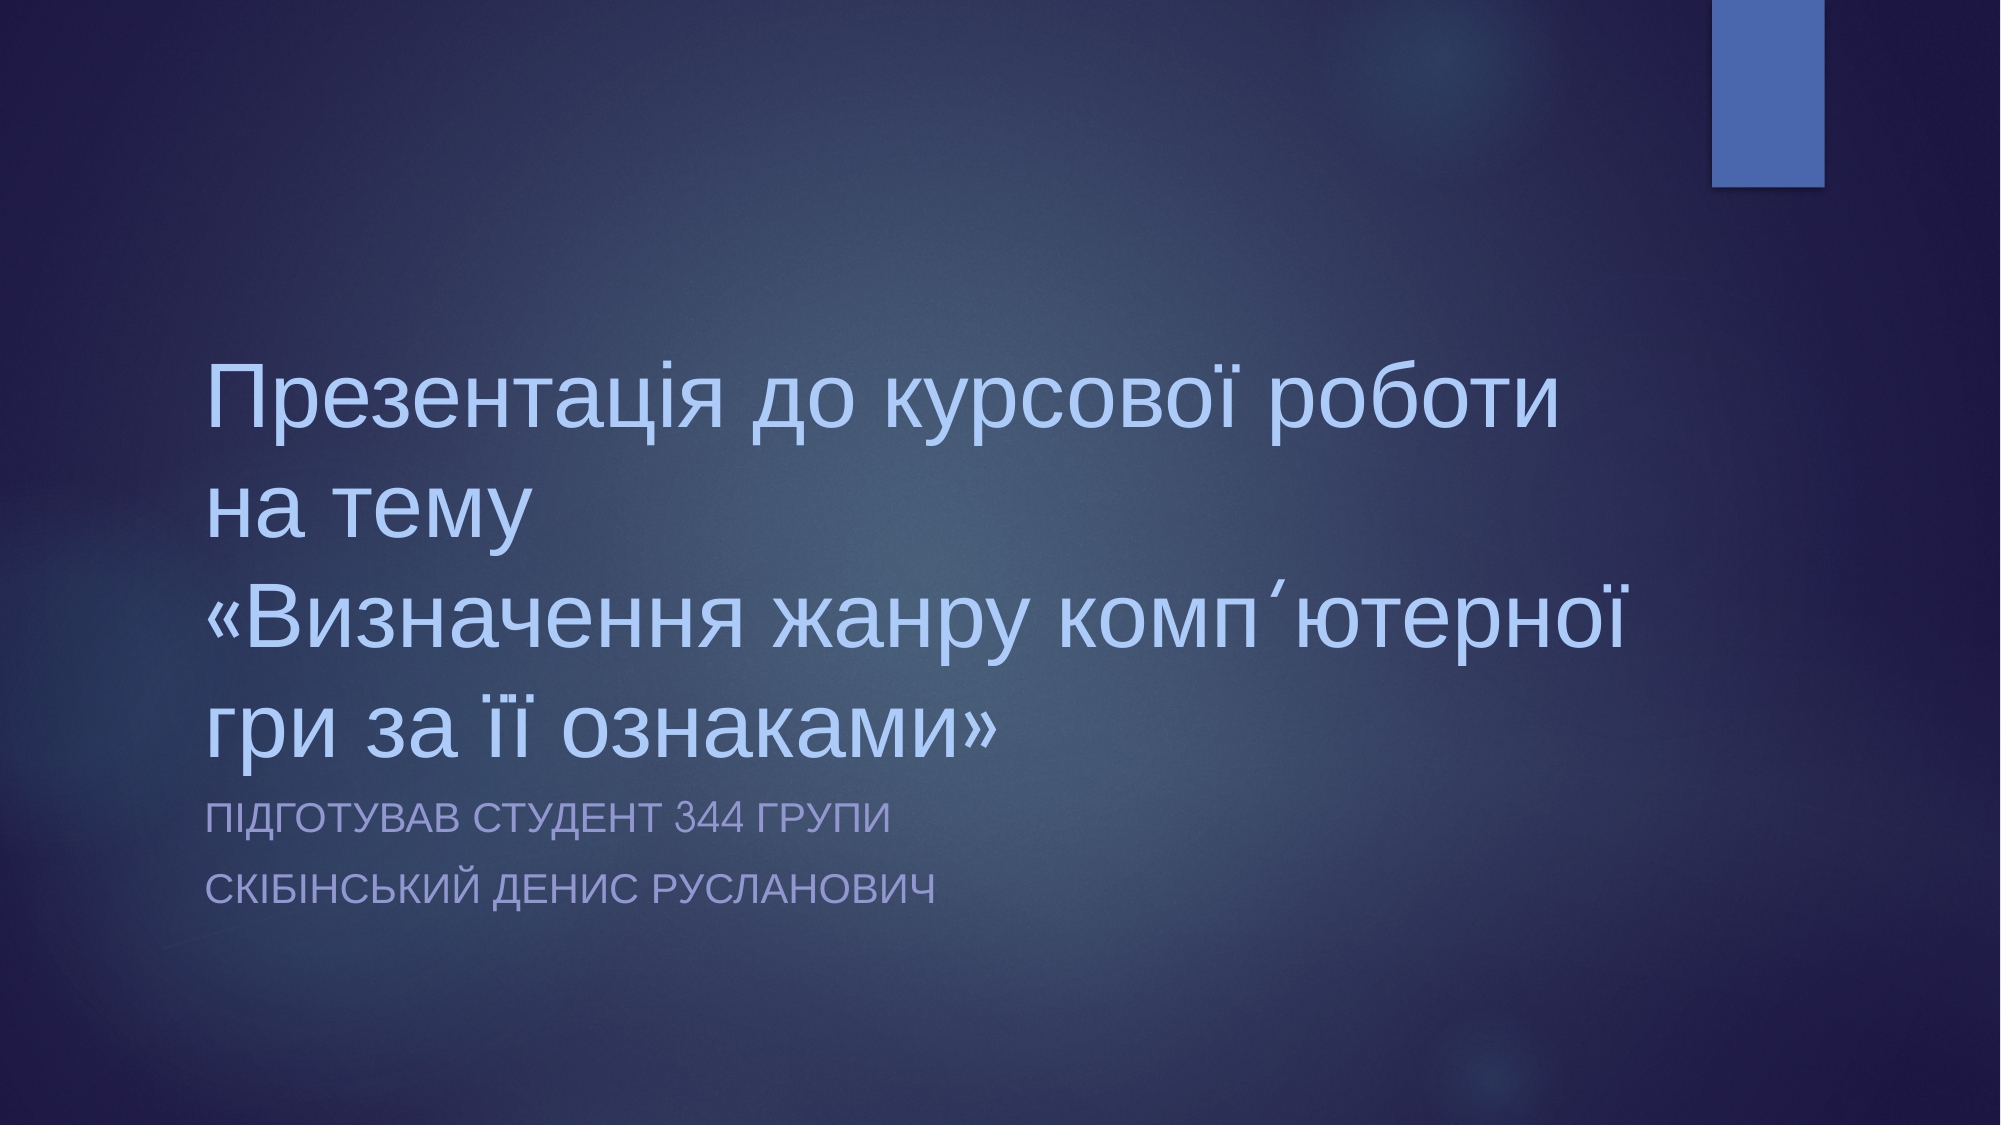

# Презентація до курсової роботи на тему «Визначення жанру комп’ютерної гри за її ознаками»
Підготував студент 344 групи
Скібінський Денис Русланович